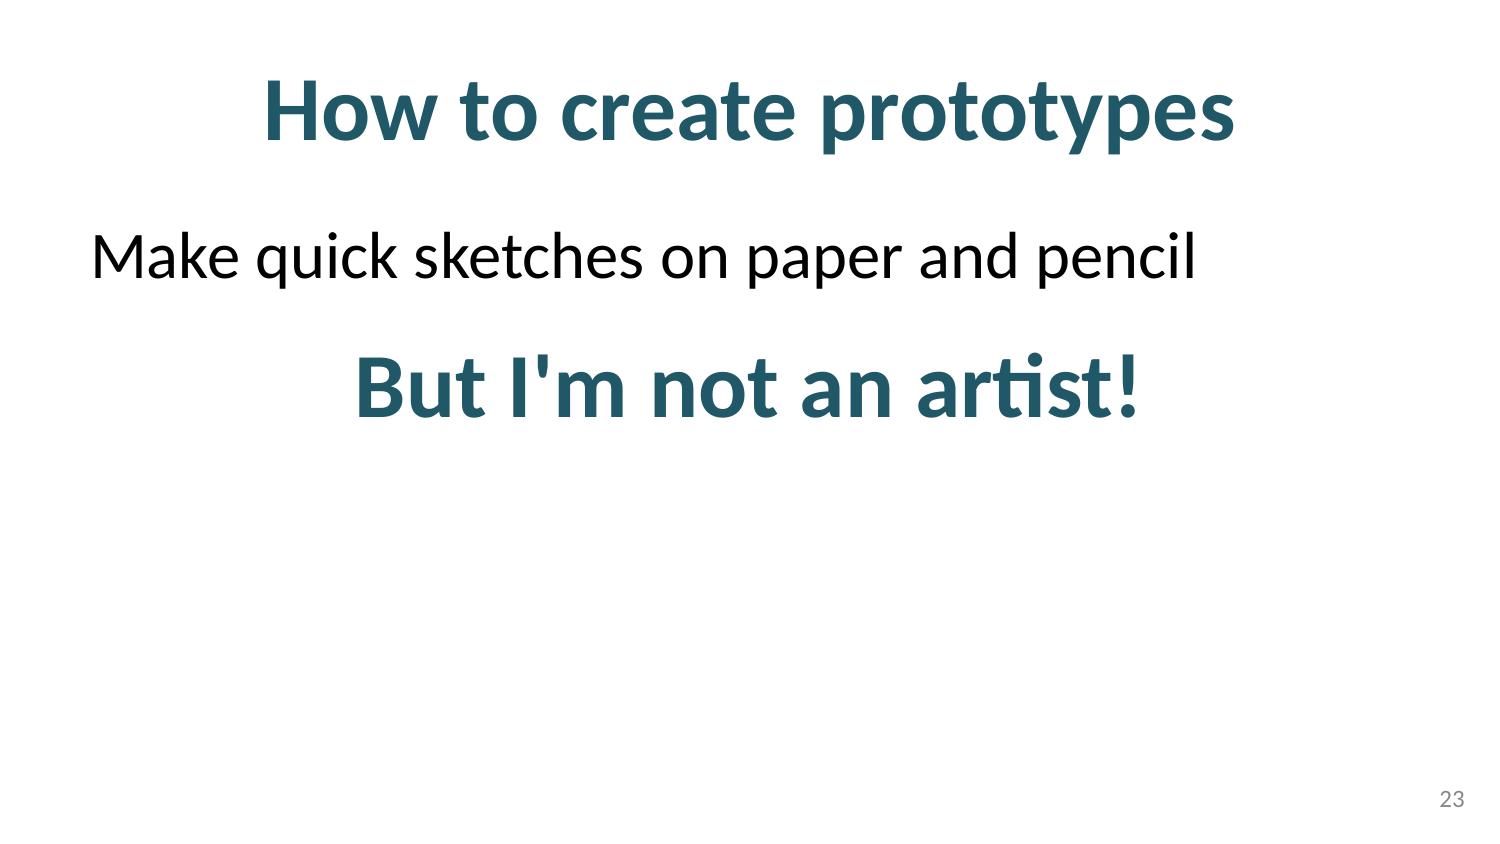

# How to create prototypes
Make quick sketches on paper and pencil
But I'm not an artist!
23